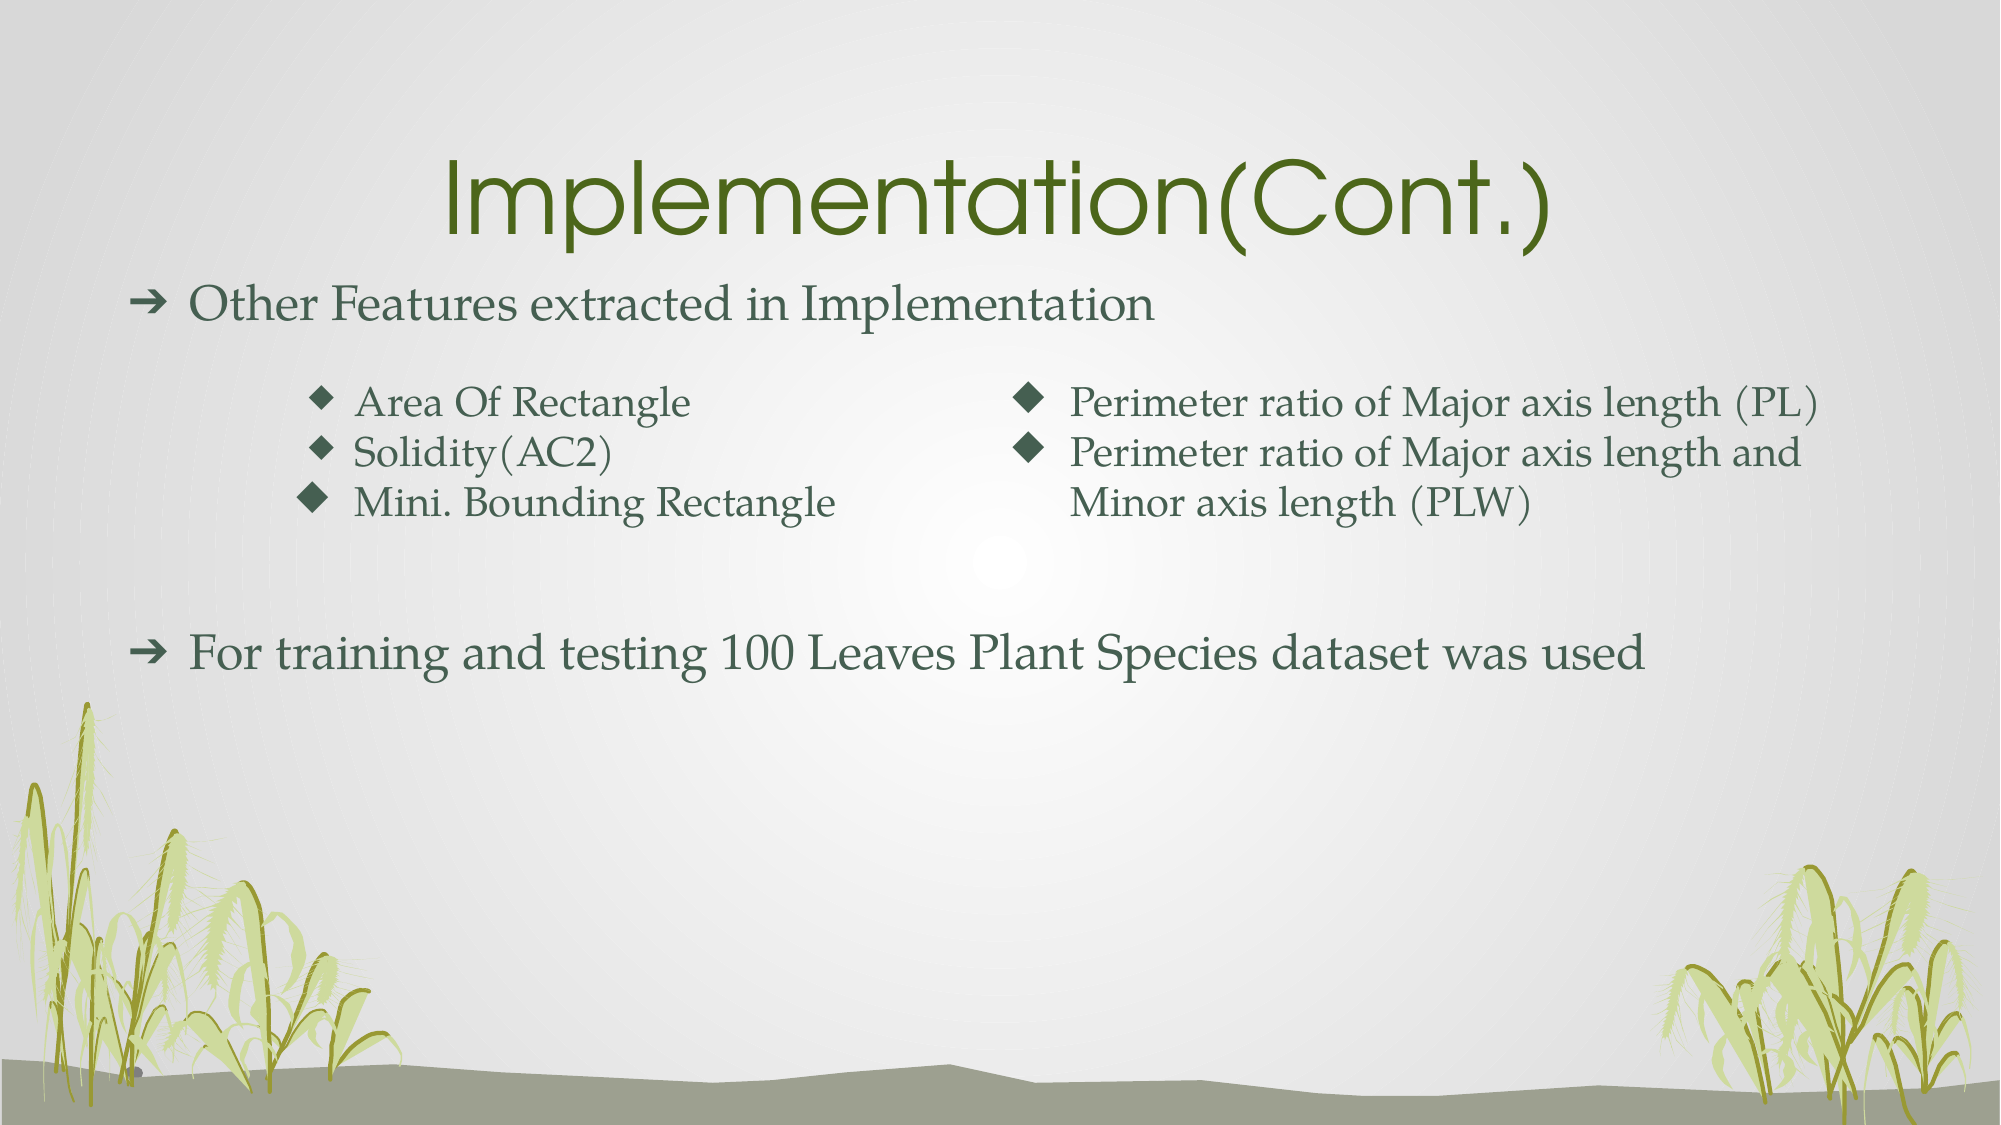

# Implementation(Cont.)
Other Features extracted in Implementation

For training and testing 100 Leaves Plant Species dataset was used
Area Of Rectangle
Solidity(AC2)
Mini. Bounding Rectangle
Perimeter ratio of Major axis length (PL)
Perimeter ratio of Major axis length and Minor axis length (PLW)